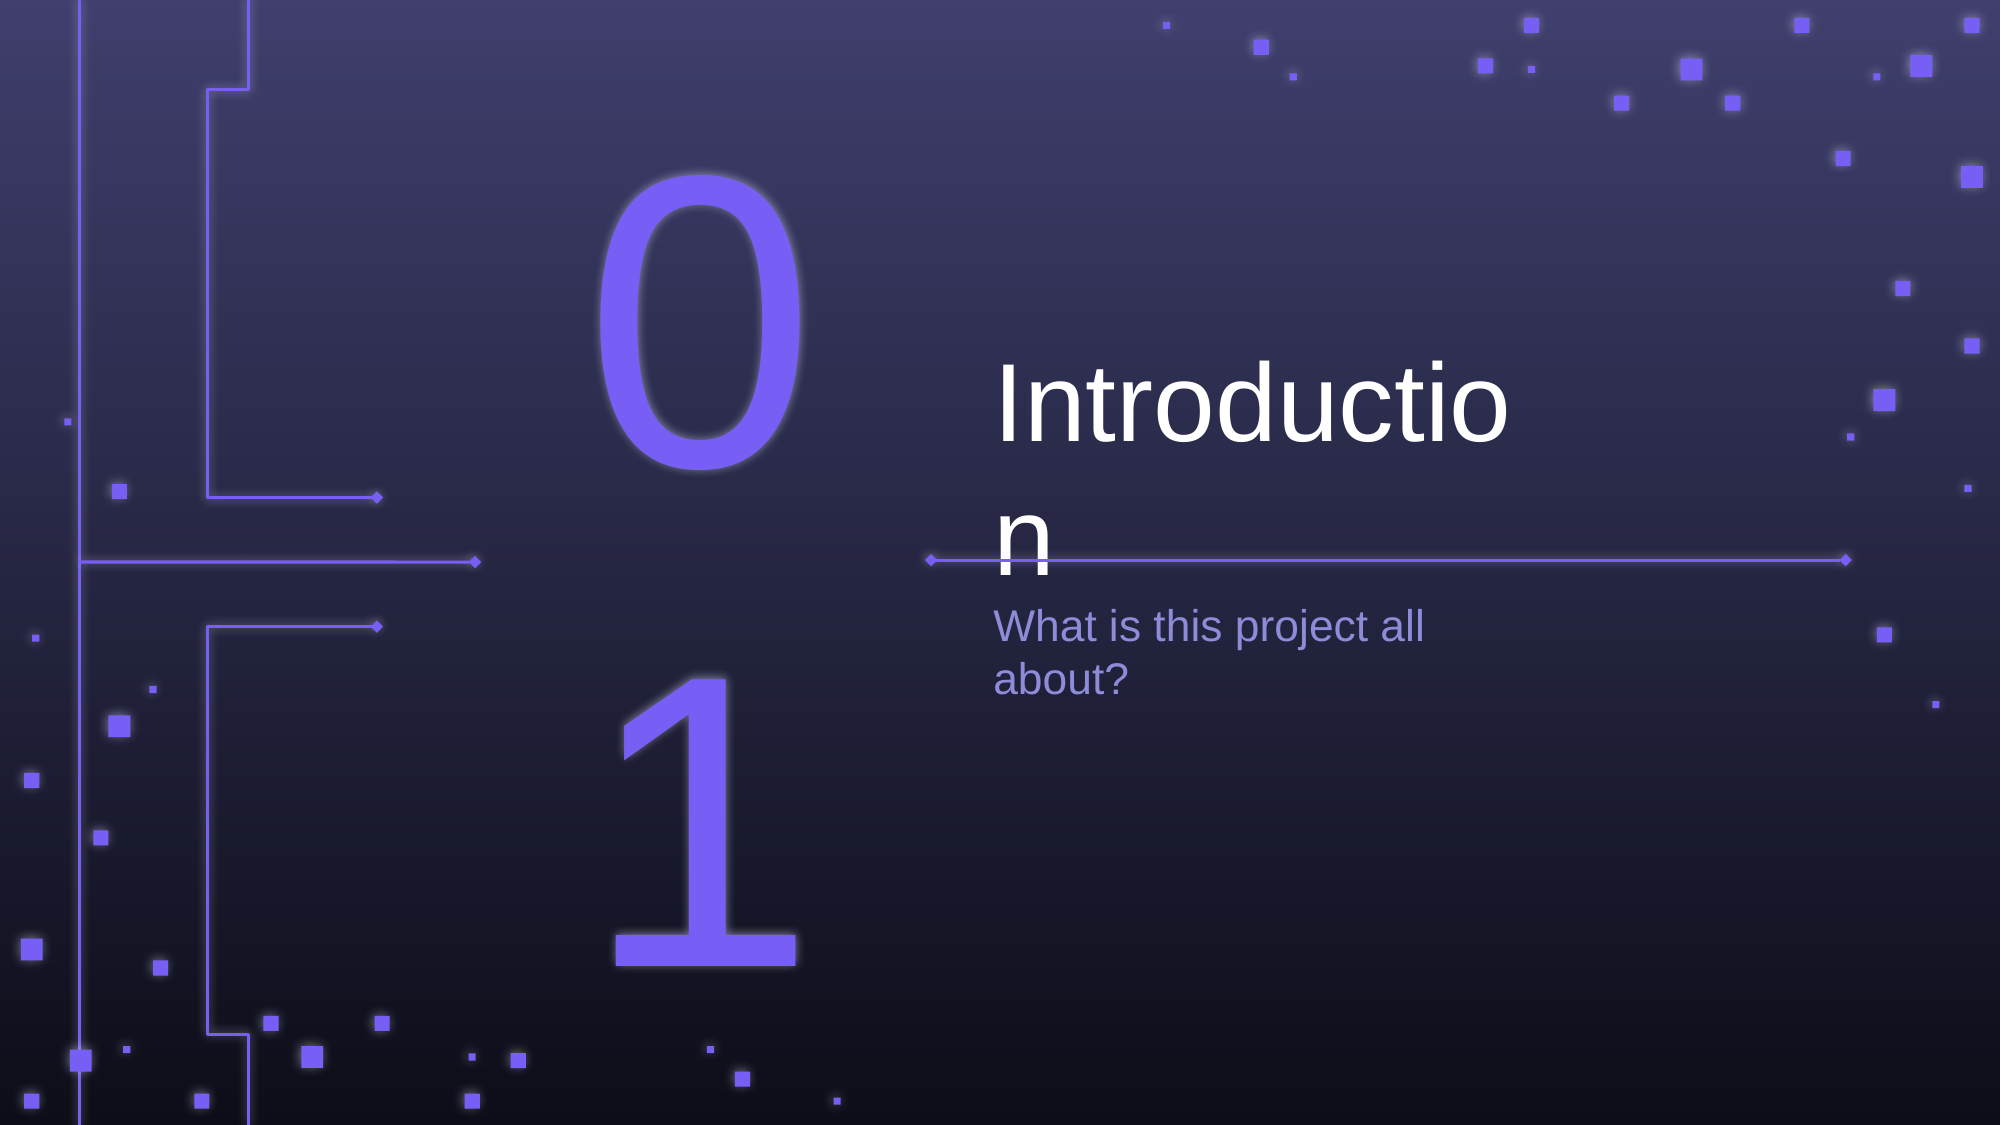

# Introduction
01
What is this project all about?